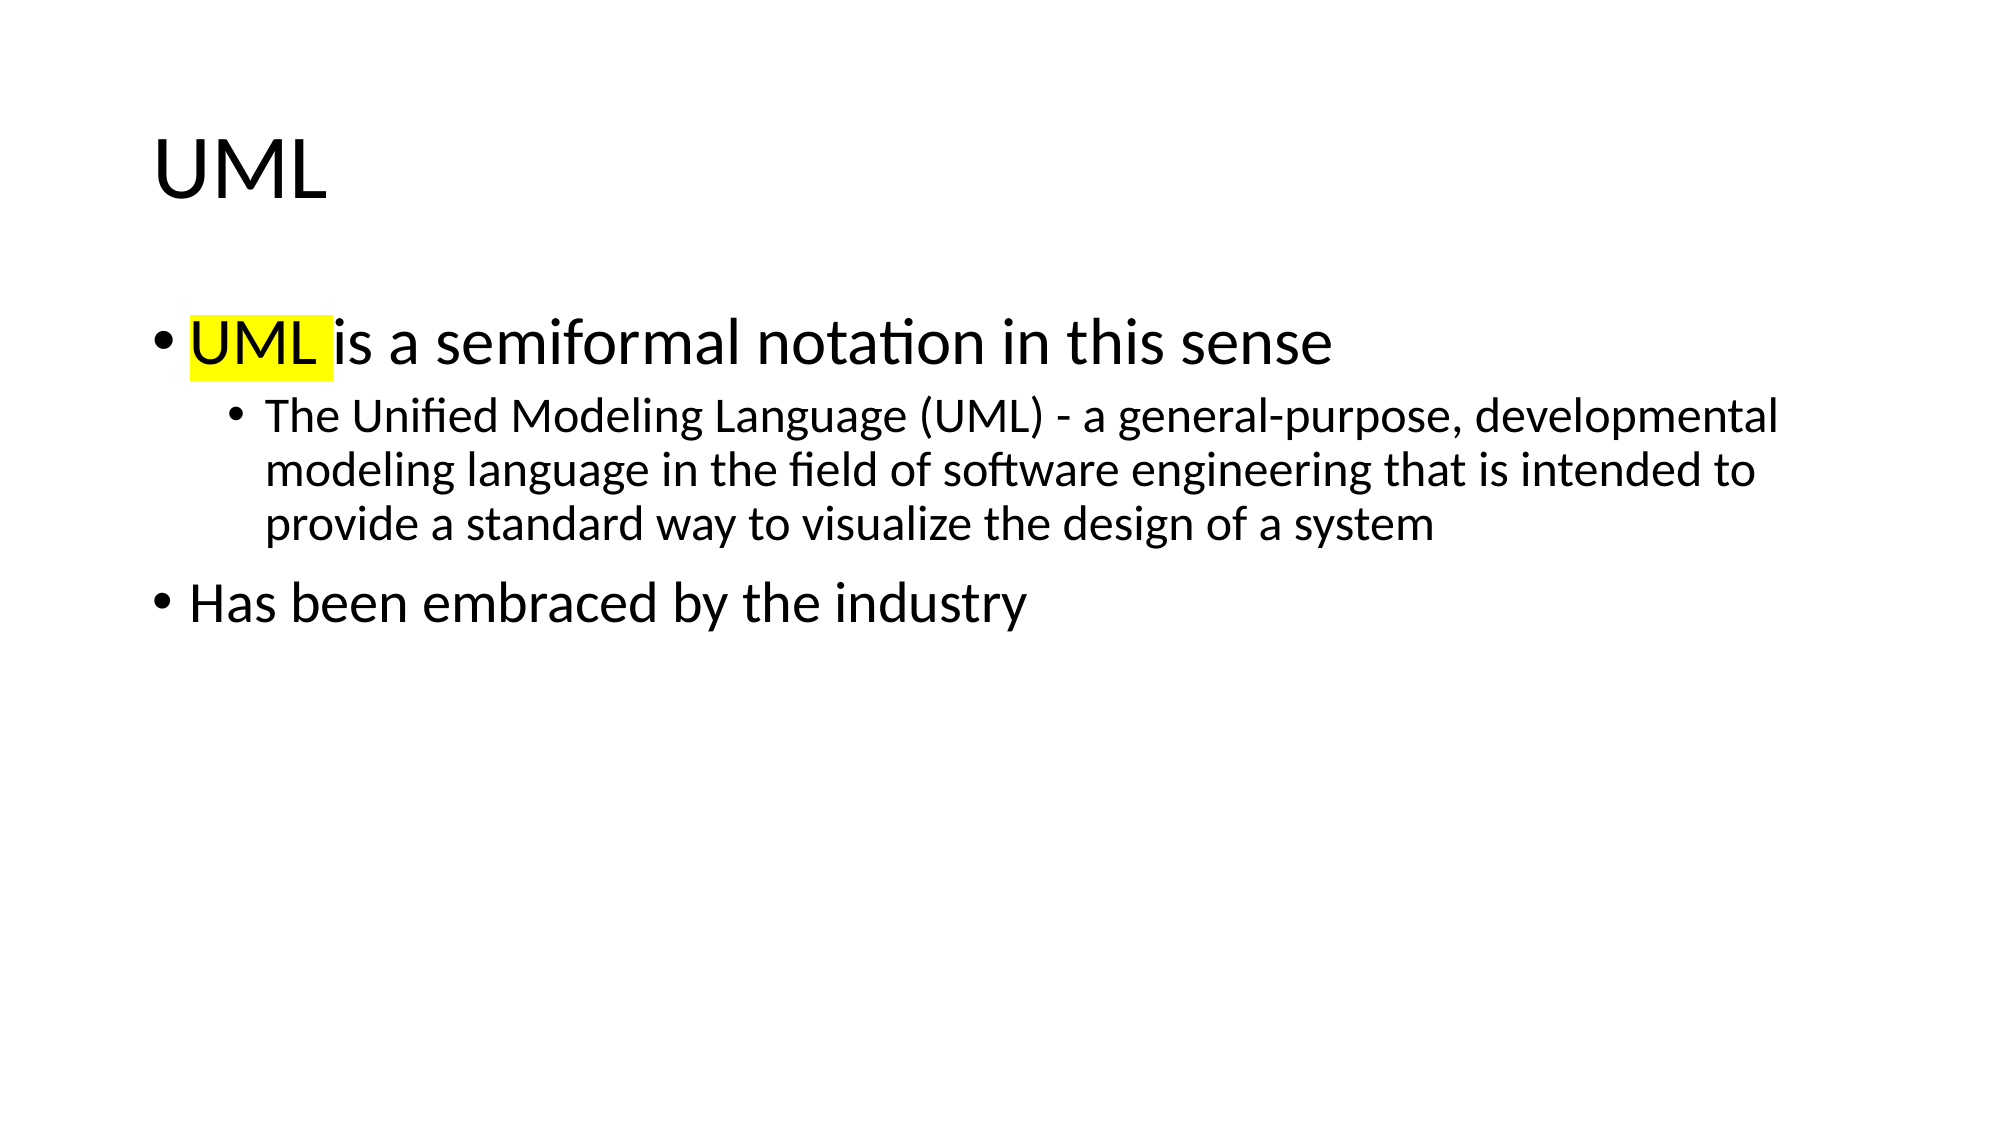

# UML
UML is a semiformal notation in this sense
The Unified Modeling Language (UML) - a general-purpose, developmental modeling language in the field of software engineering that is intended to provide a standard way to visualize the design of a system
Has been embraced by the industry